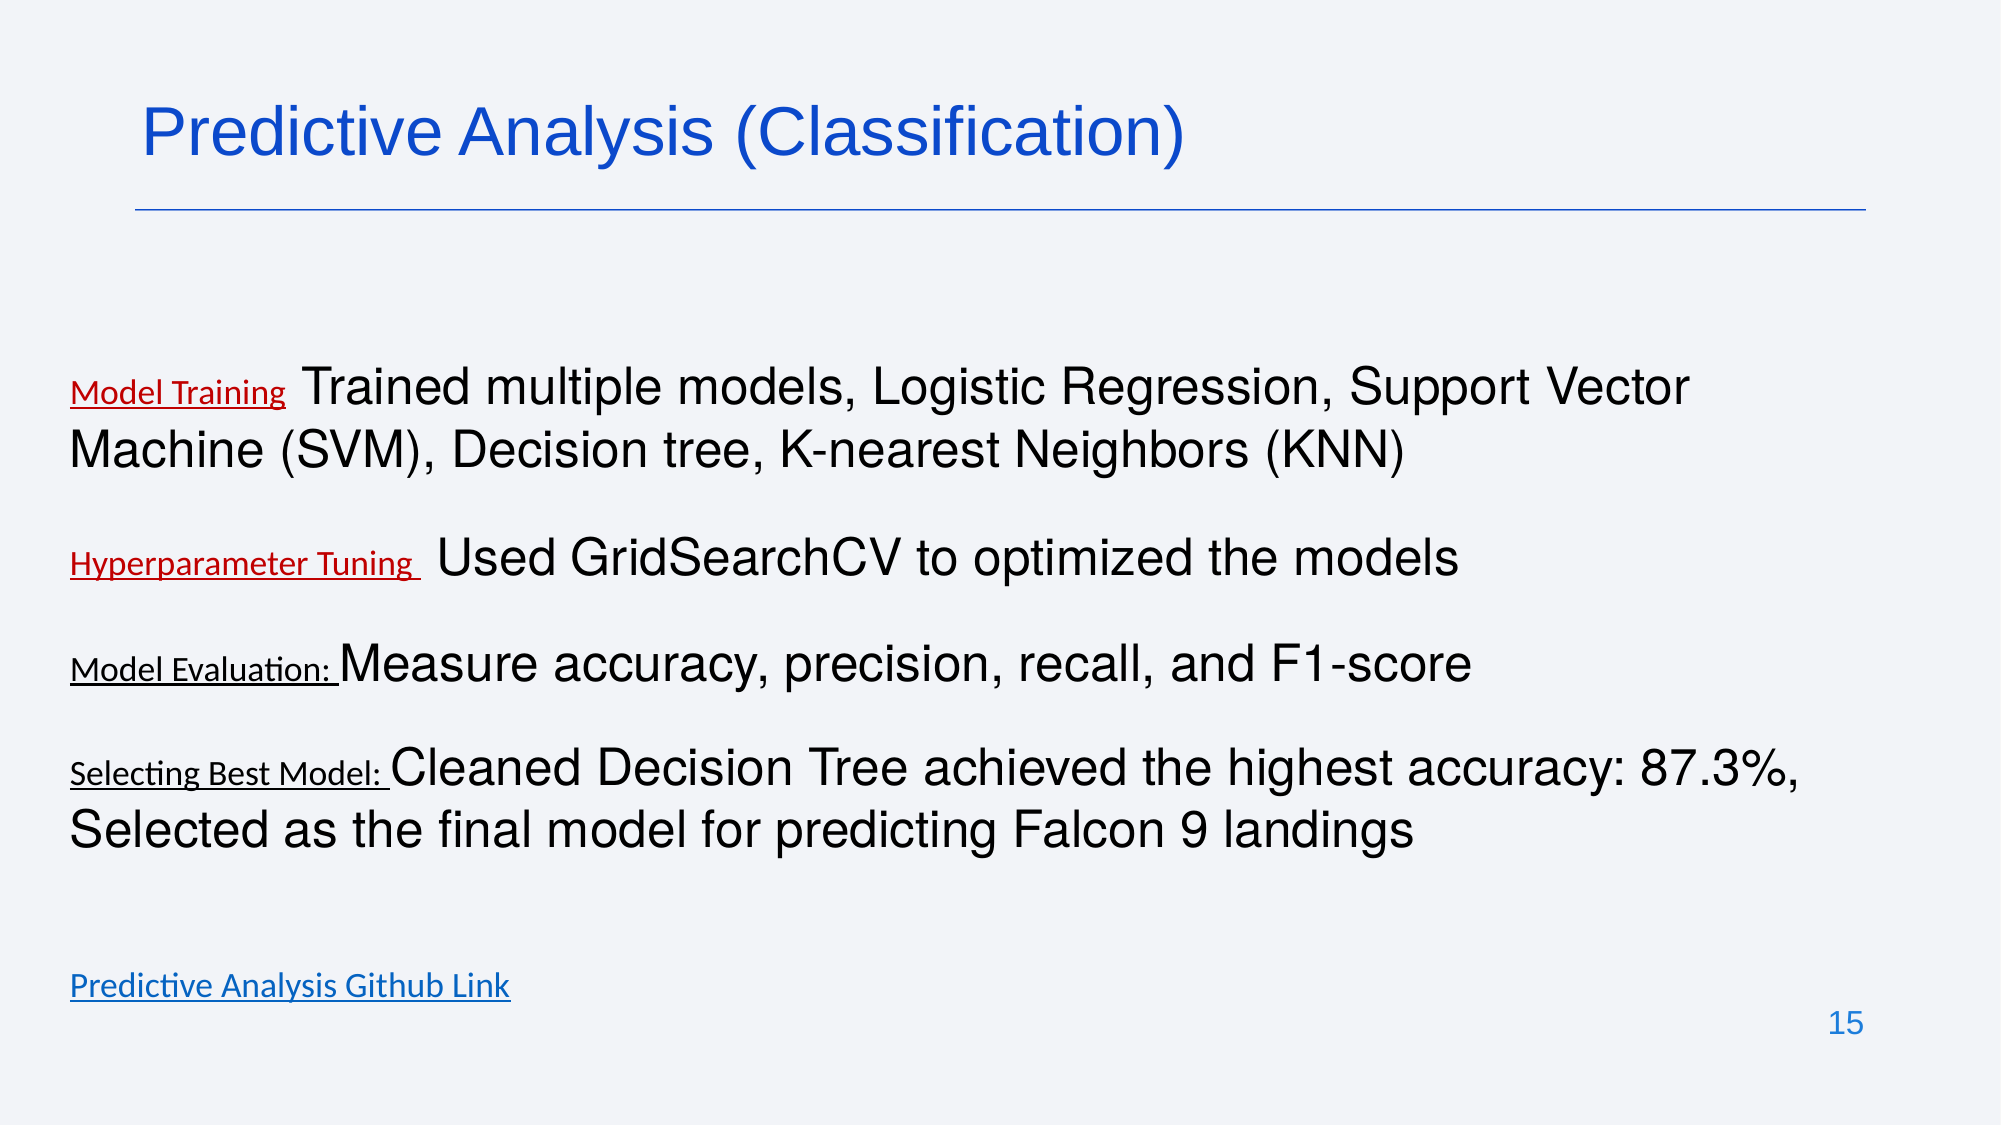

Predictive Analysis (Classification)

Model Training Trained multiple models, Logistic Regression, Support Vector Machine (SVM), Decision tree, K-nearest Neighbors (KNN)

Hyperparameter Tuning  Used GridSearchCV to optimized the models

Model Evaluation: Measure accuracy, precision, recall, and F1-score

Selecting Best Model: Cleaned Decision Tree achieved the highest accuracy: 87.3%, Selected as the final model for predicting Falcon 9 landings

Predictive Analysis Github Link
15